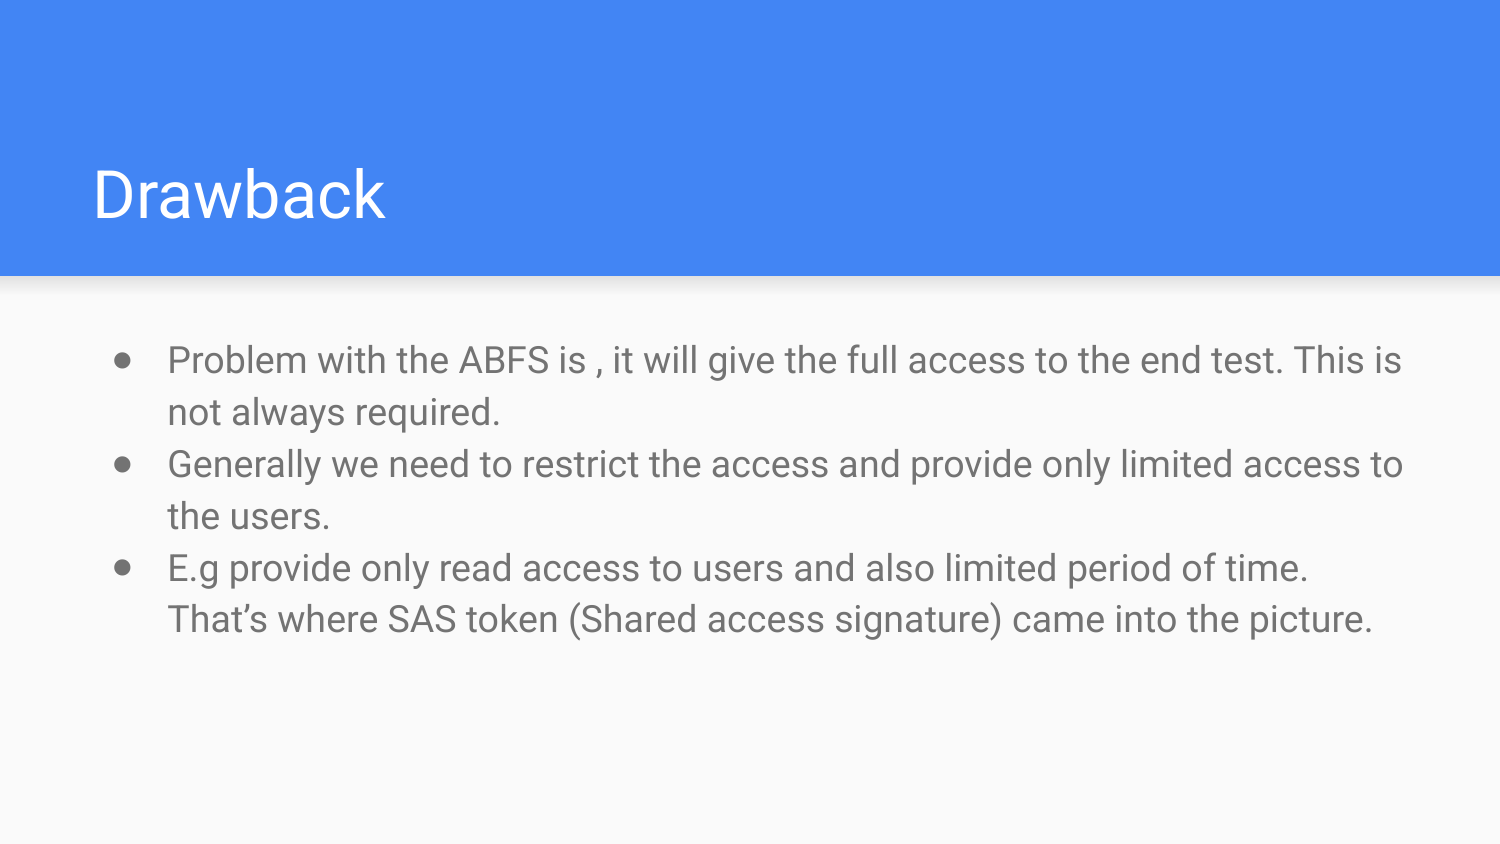

# Drawback
Problem with the ABFS is , it will give the full access to the end test. This is not always required.
Generally we need to restrict the access and provide only limited access to the users.
E.g provide only read access to users and also limited period of time. That’s where SAS token (Shared access signature) came into the picture.